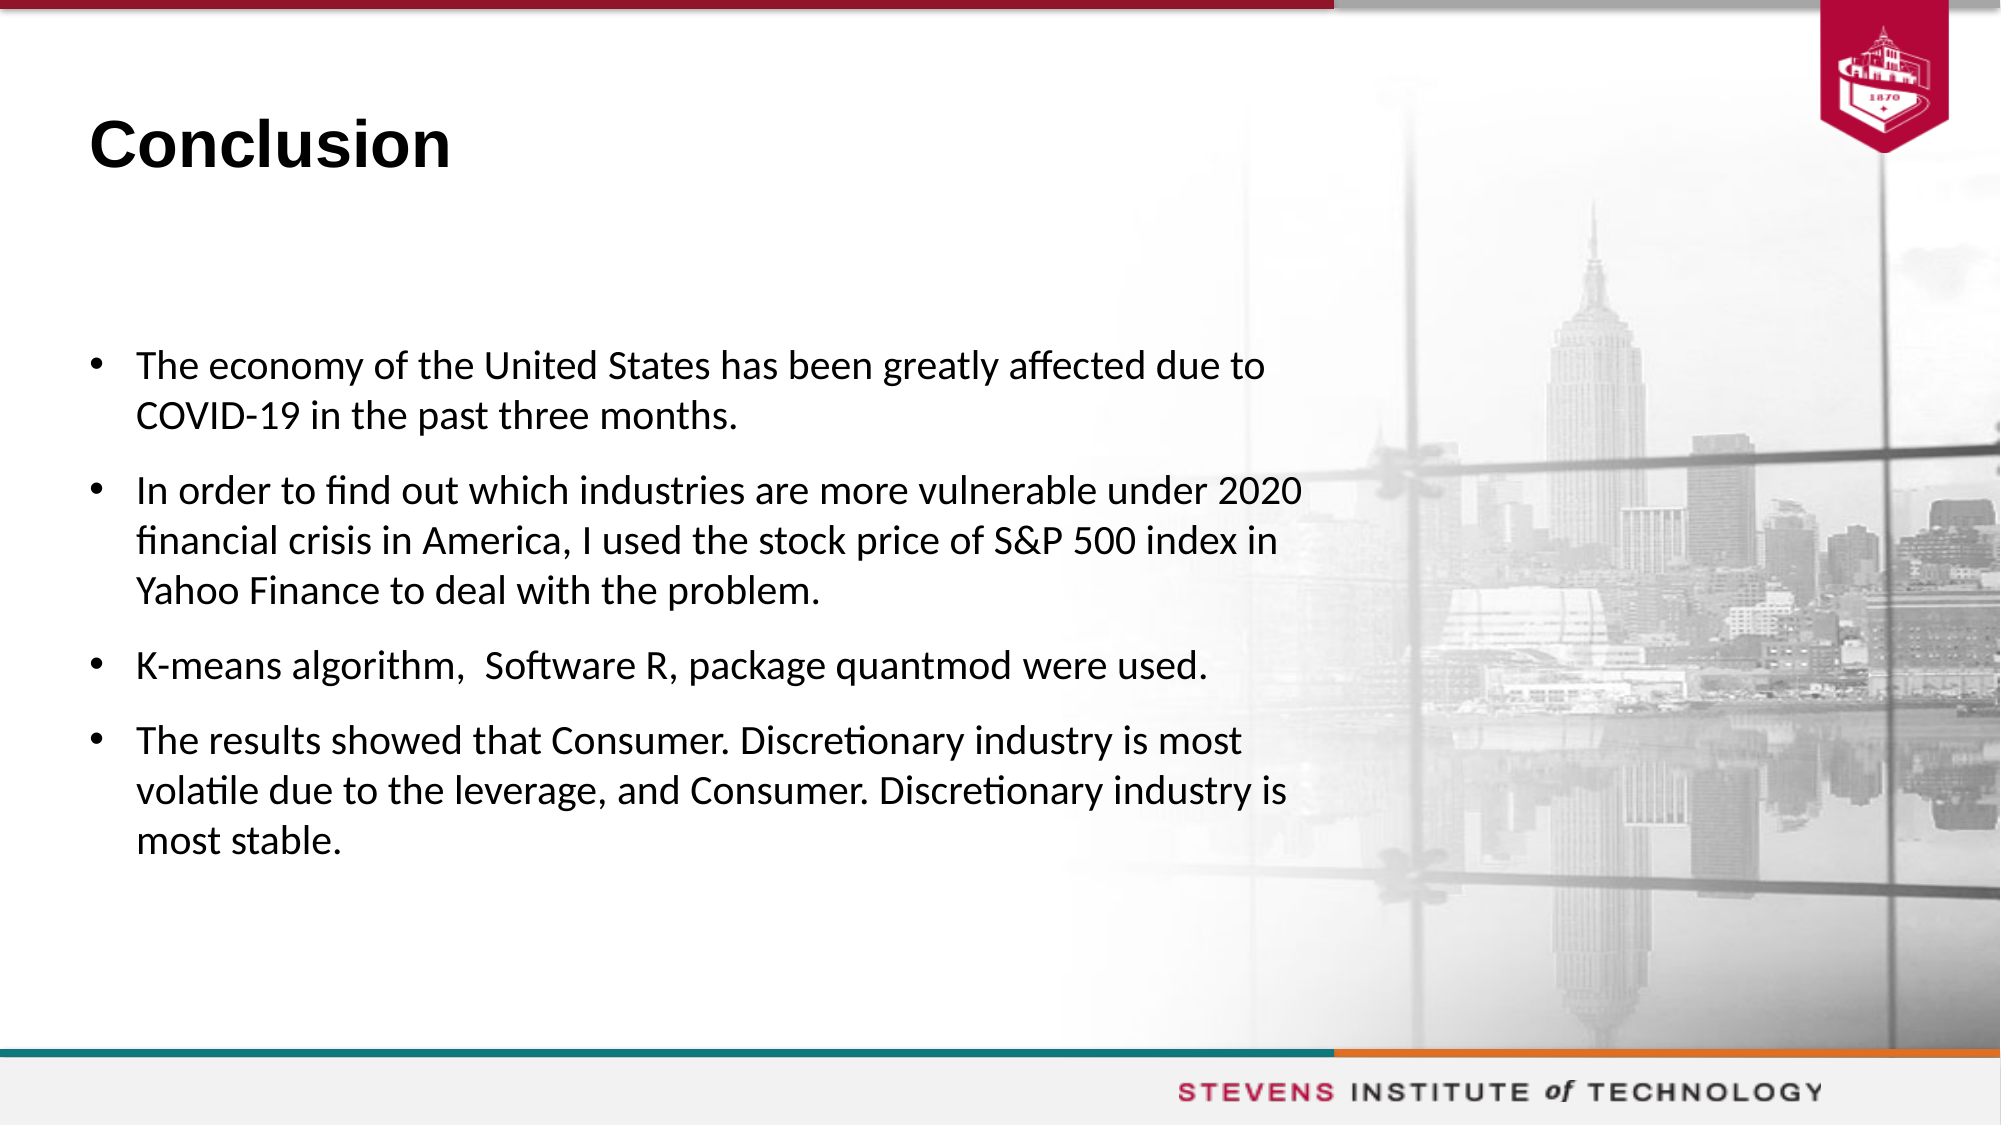

Conclusion
The economy of the United States has been greatly affected due to COVID-19 in the past three months.
In order to find out which industries are more vulnerable under 2020 financial crisis in America, I used the stock price of S&P 500 index in Yahoo Finance to deal with the problem.
K-means algorithm,  Software R, package quantmod were used.
The results showed that Consumer. Discretionary industry is most volatile due to the leverage, and Consumer. Discretionary industry is most stable.